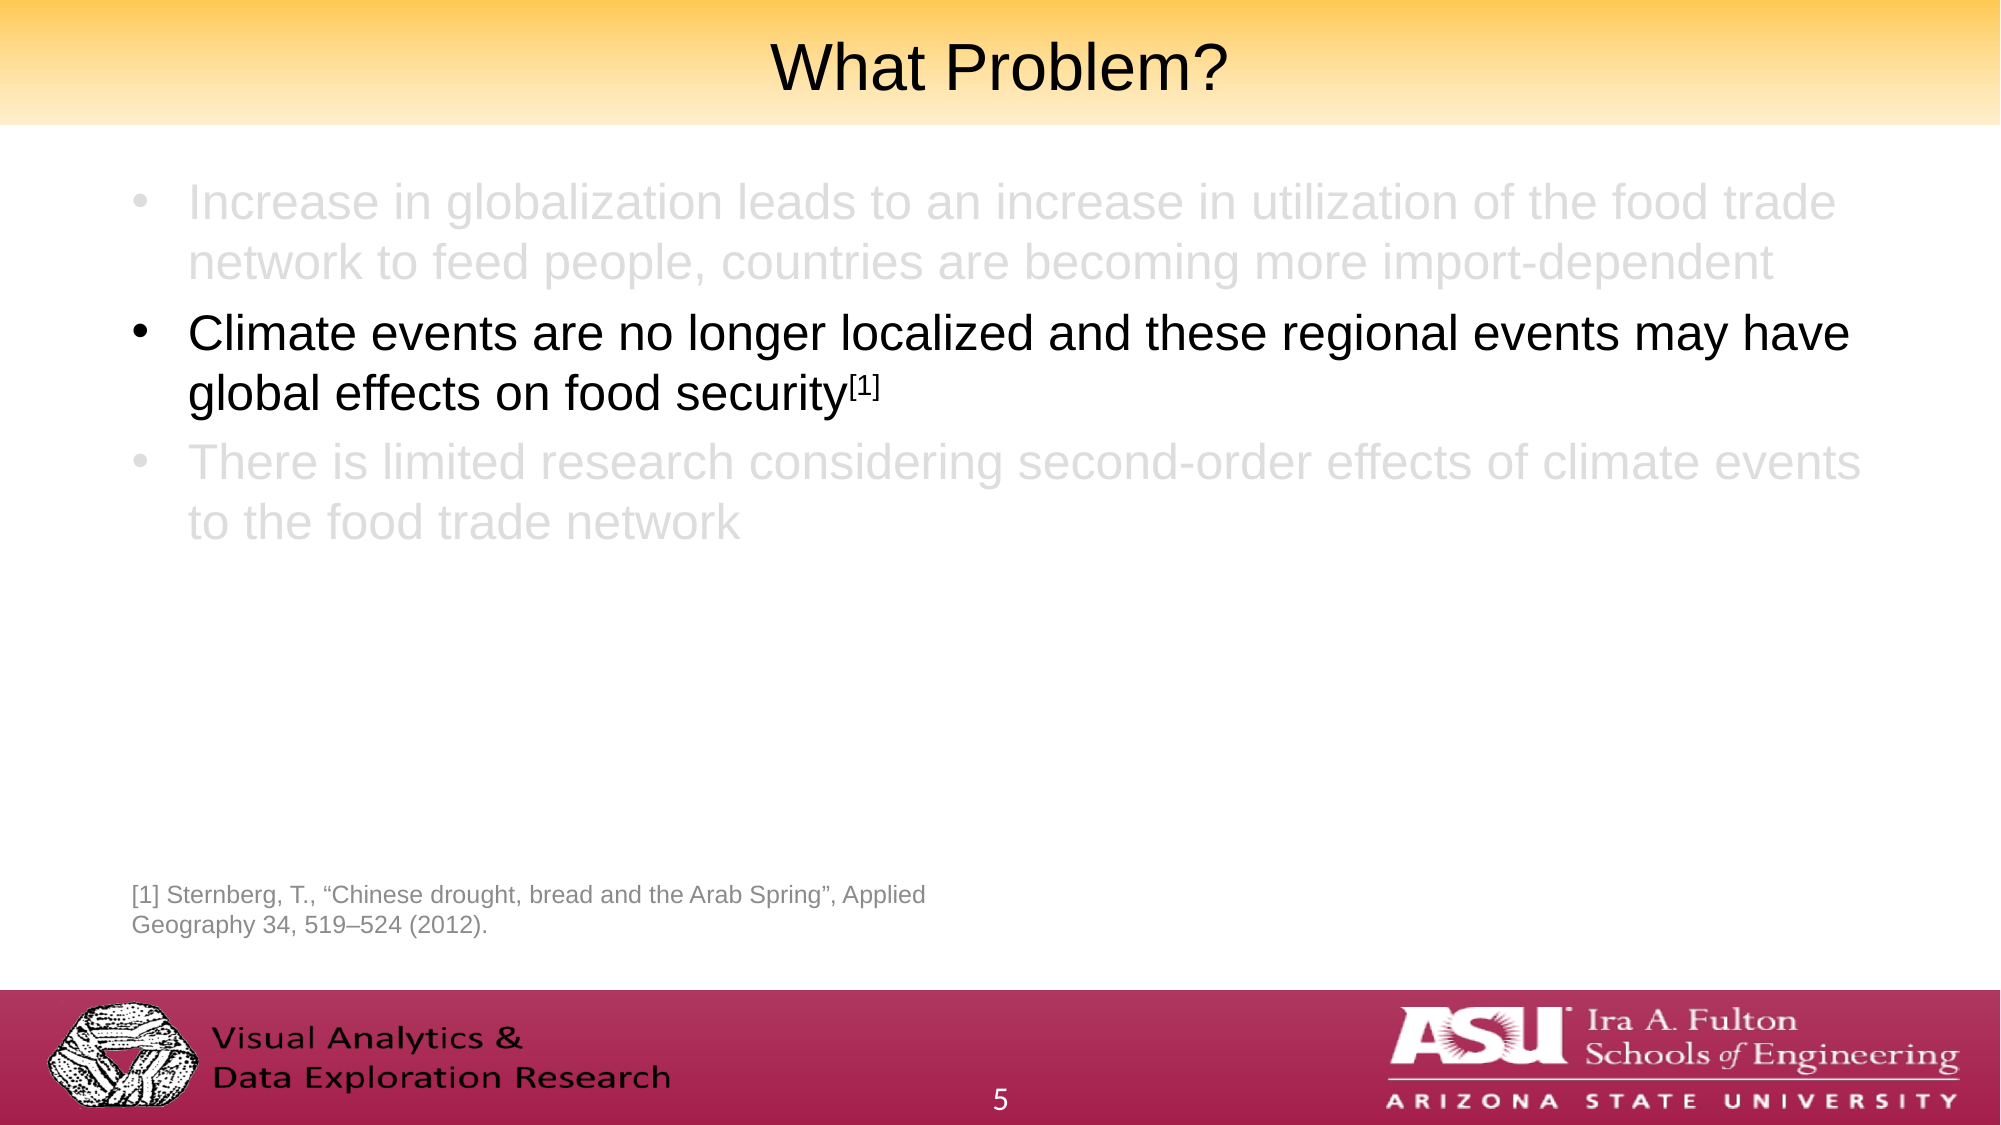

# What Problem?
Increase in globalization leads to an increase in utilization of the food trade network to feed people, countries are becoming more import-dependent
Climate events are no longer localized and these regional events may have global effects on food security[1]
There is limited research considering second-order effects of climate events to the food trade network
[1] Sternberg, T., “Chinese drought, bread and the Arab Spring”, Applied Geography 34, 519–524 (2012).
5